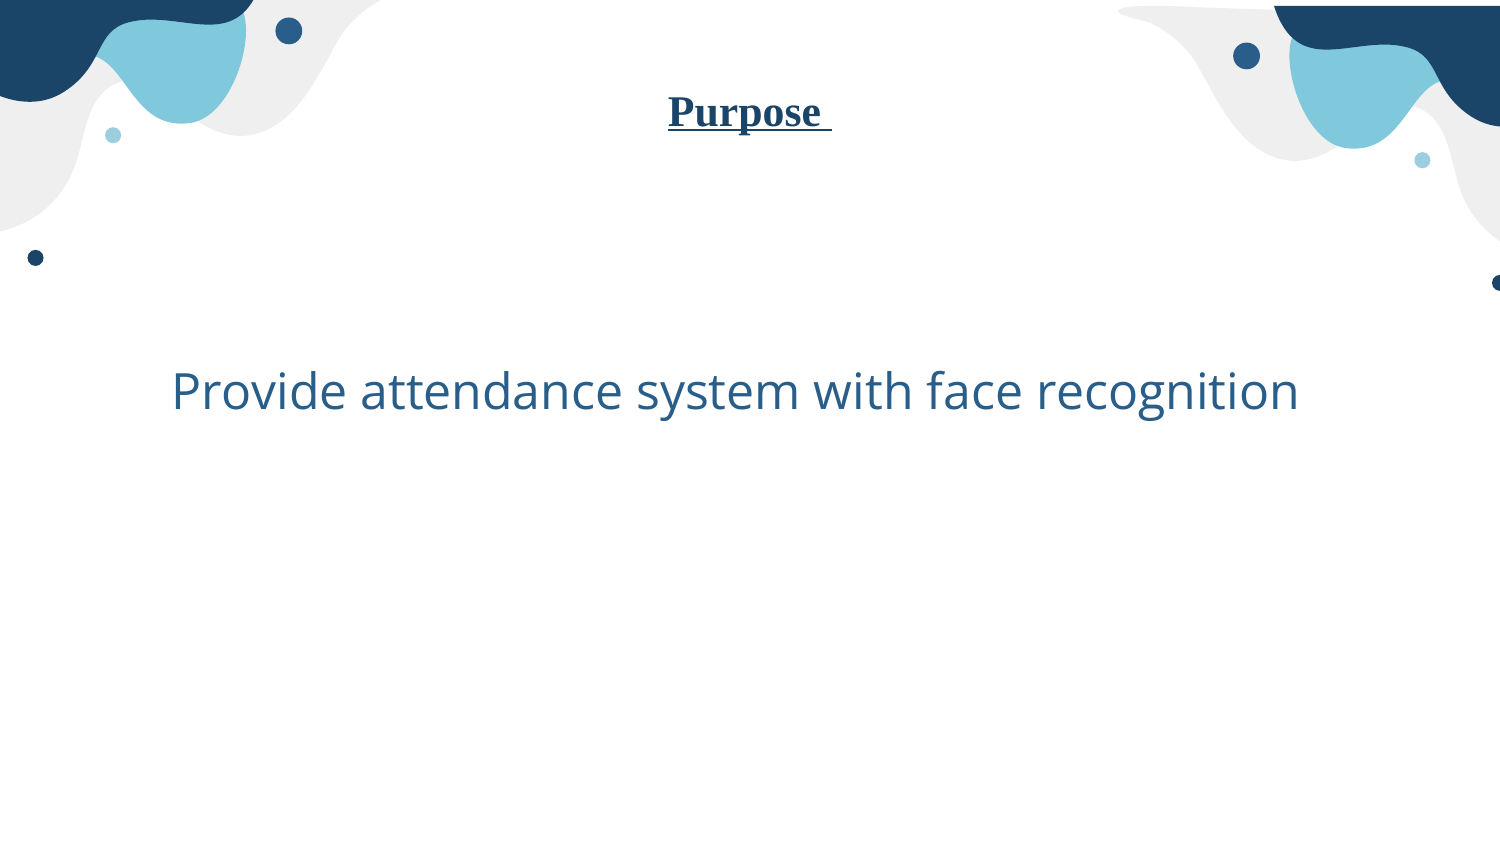

# Purpose

Provide attendance system with face recognition